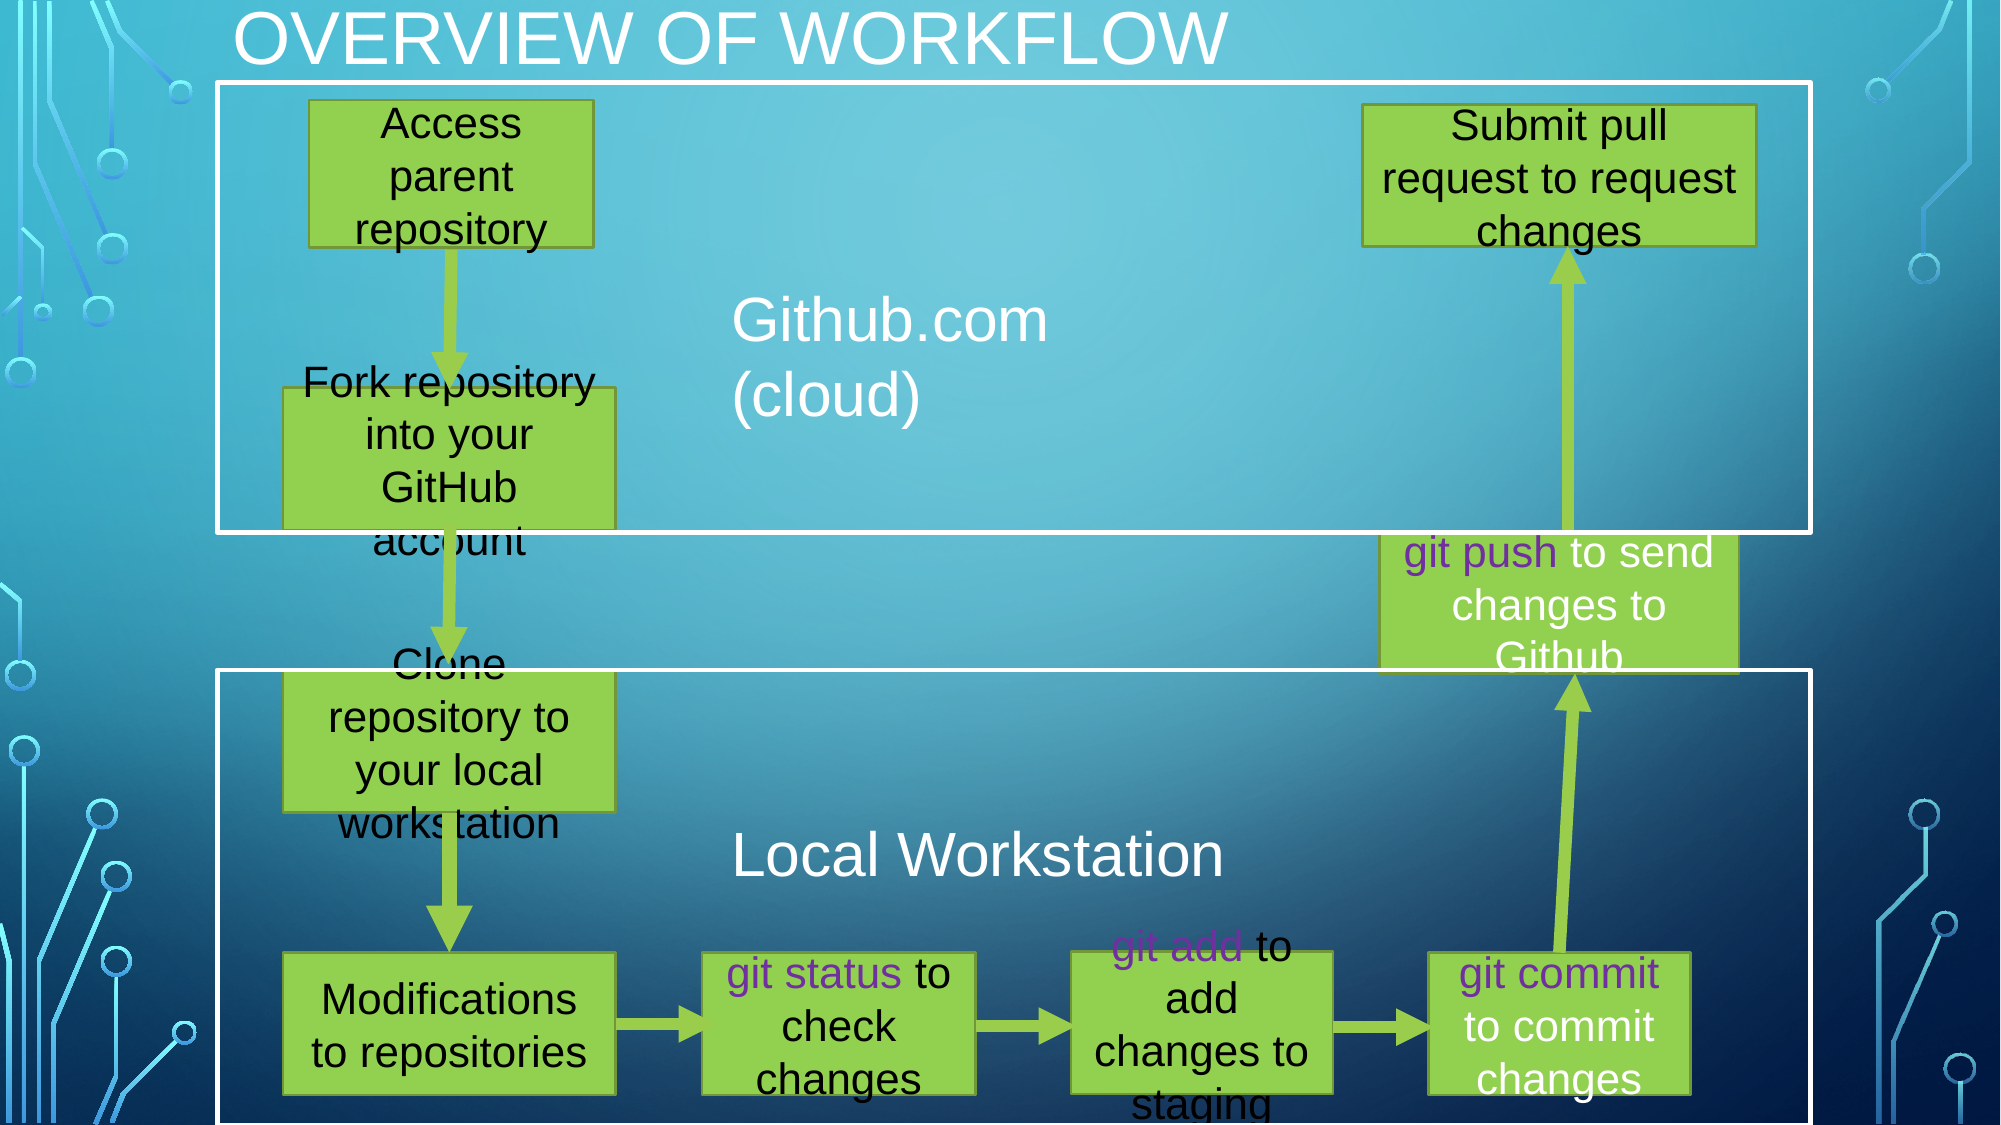

# Overview of workflow

Access parent repository
Submit pull request to request changes
Github.com (cloud)
Fork repository into your GitHub account
git push to send changes to Github

Clone repository to your local workstation
Local Workstation
git add to add changes to staging
Modifications to repositories
git status to check changes
git commit to commit changes